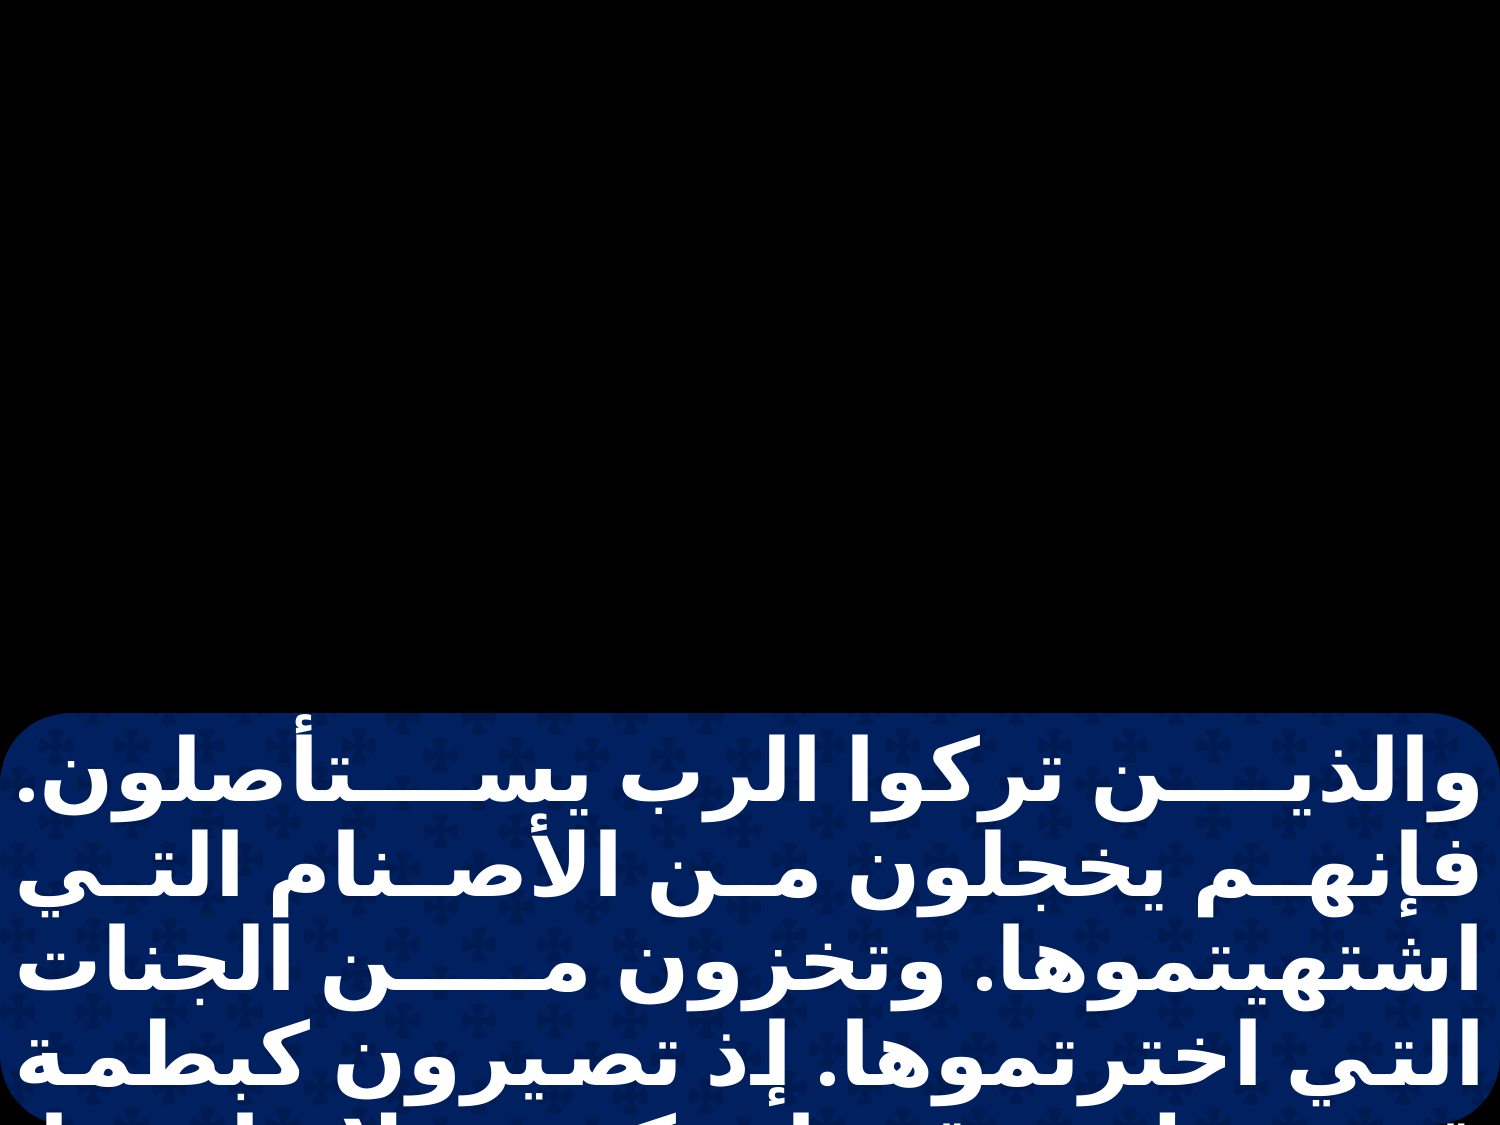

والذين تركوا الرب يستأصلون. فإنهم يخجلون من الأصنام التي اشتهيتموها. وتخزون من الجنات التي اخترتموها. إذ تصيرون كبطمة قد ذبل ورقها، وكجنة لا ماء بها. ويصير القوي كالمشاقة وعمله كالشرارة،